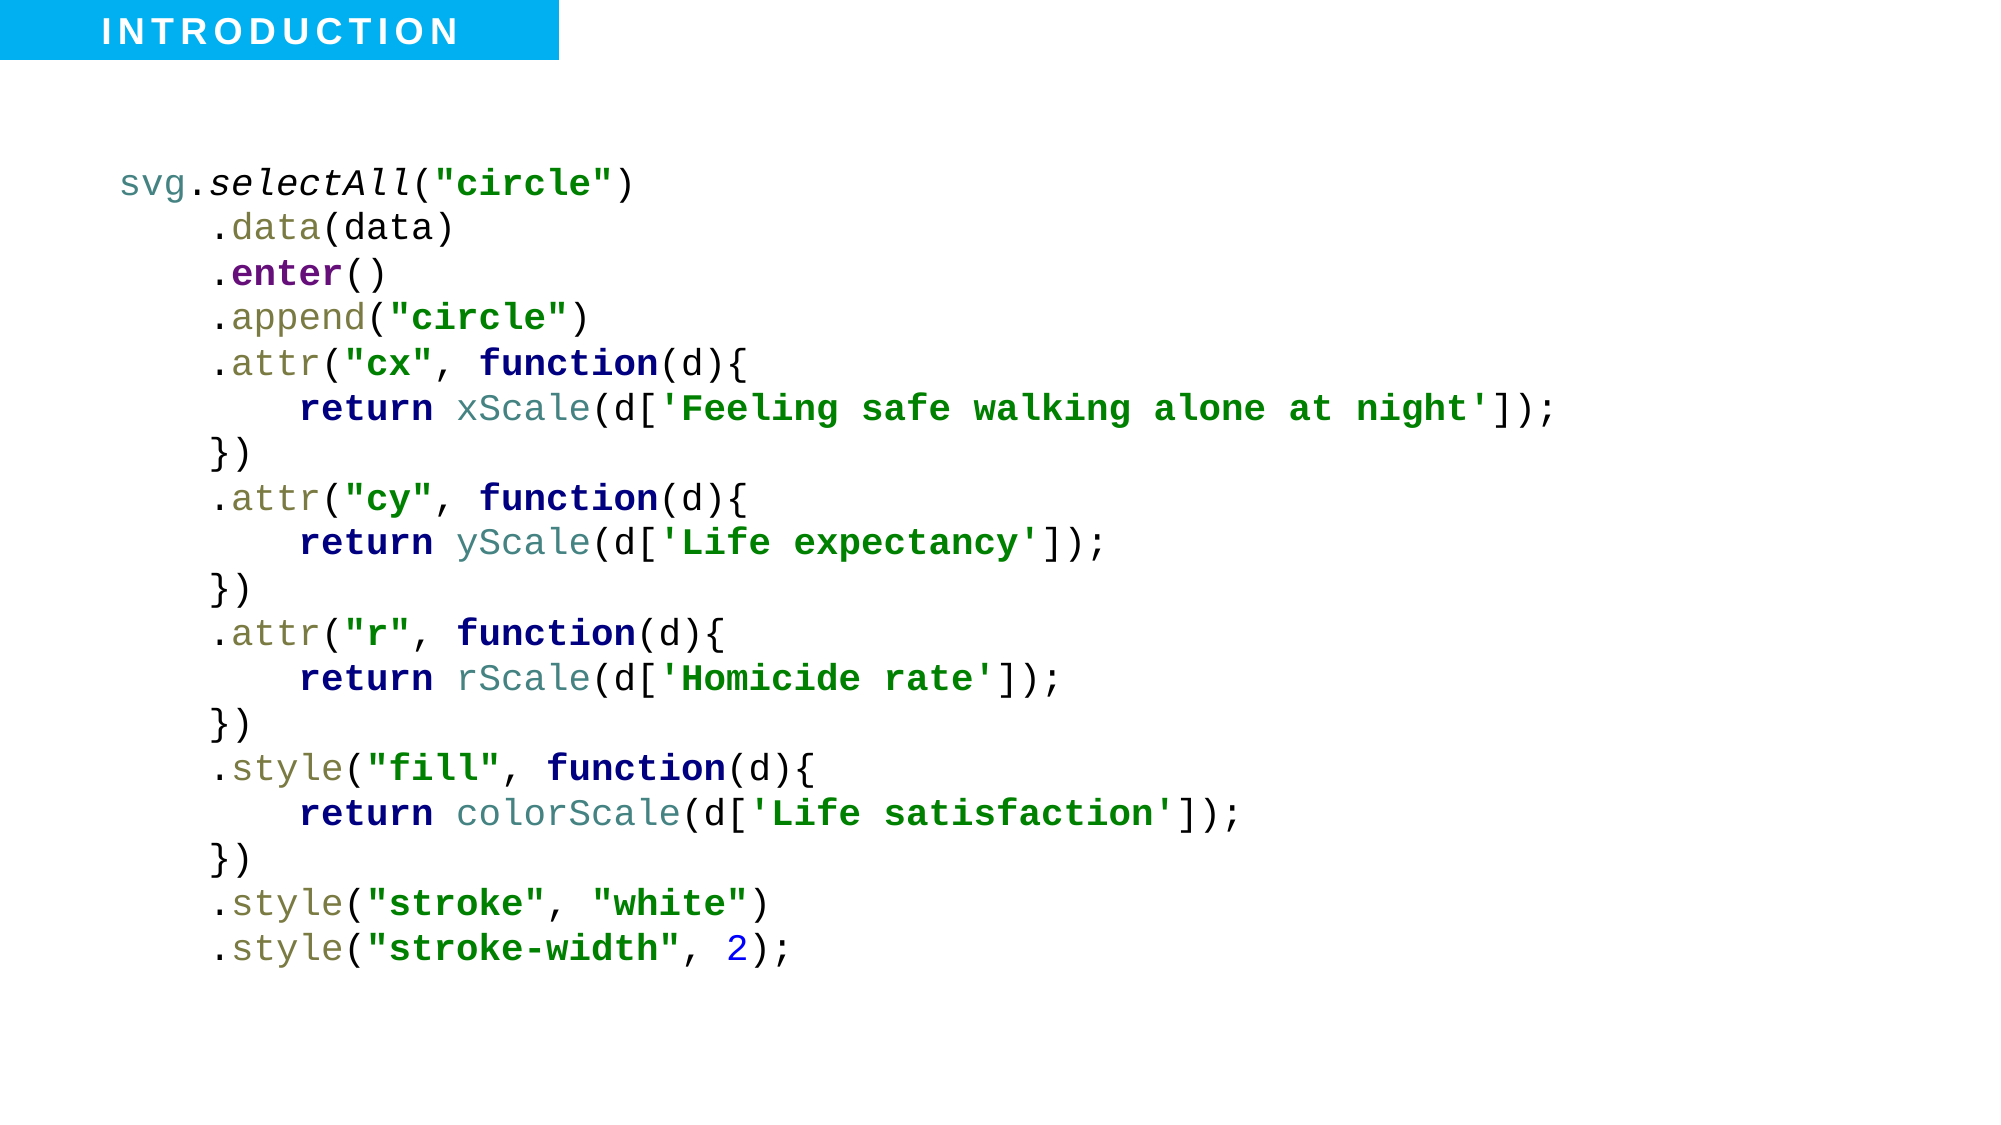

svg.selectAll("circle")
    .data(data)
    .enter()
    .append("circle")
    .attr("cx", function(d){
        return xScale(d['Feeling safe walking alone at night']);
    })
    .attr("cy", function(d){
        return yScale(d['Life expectancy']);
    })
    .attr("r", function(d){
        return rScale(d['Homicide rate']);
    })
    .style("fill", function(d){
        return colorScale(d['Life satisfaction']);
    })
    .style("stroke", "white")
    .style("stroke-width", 2);